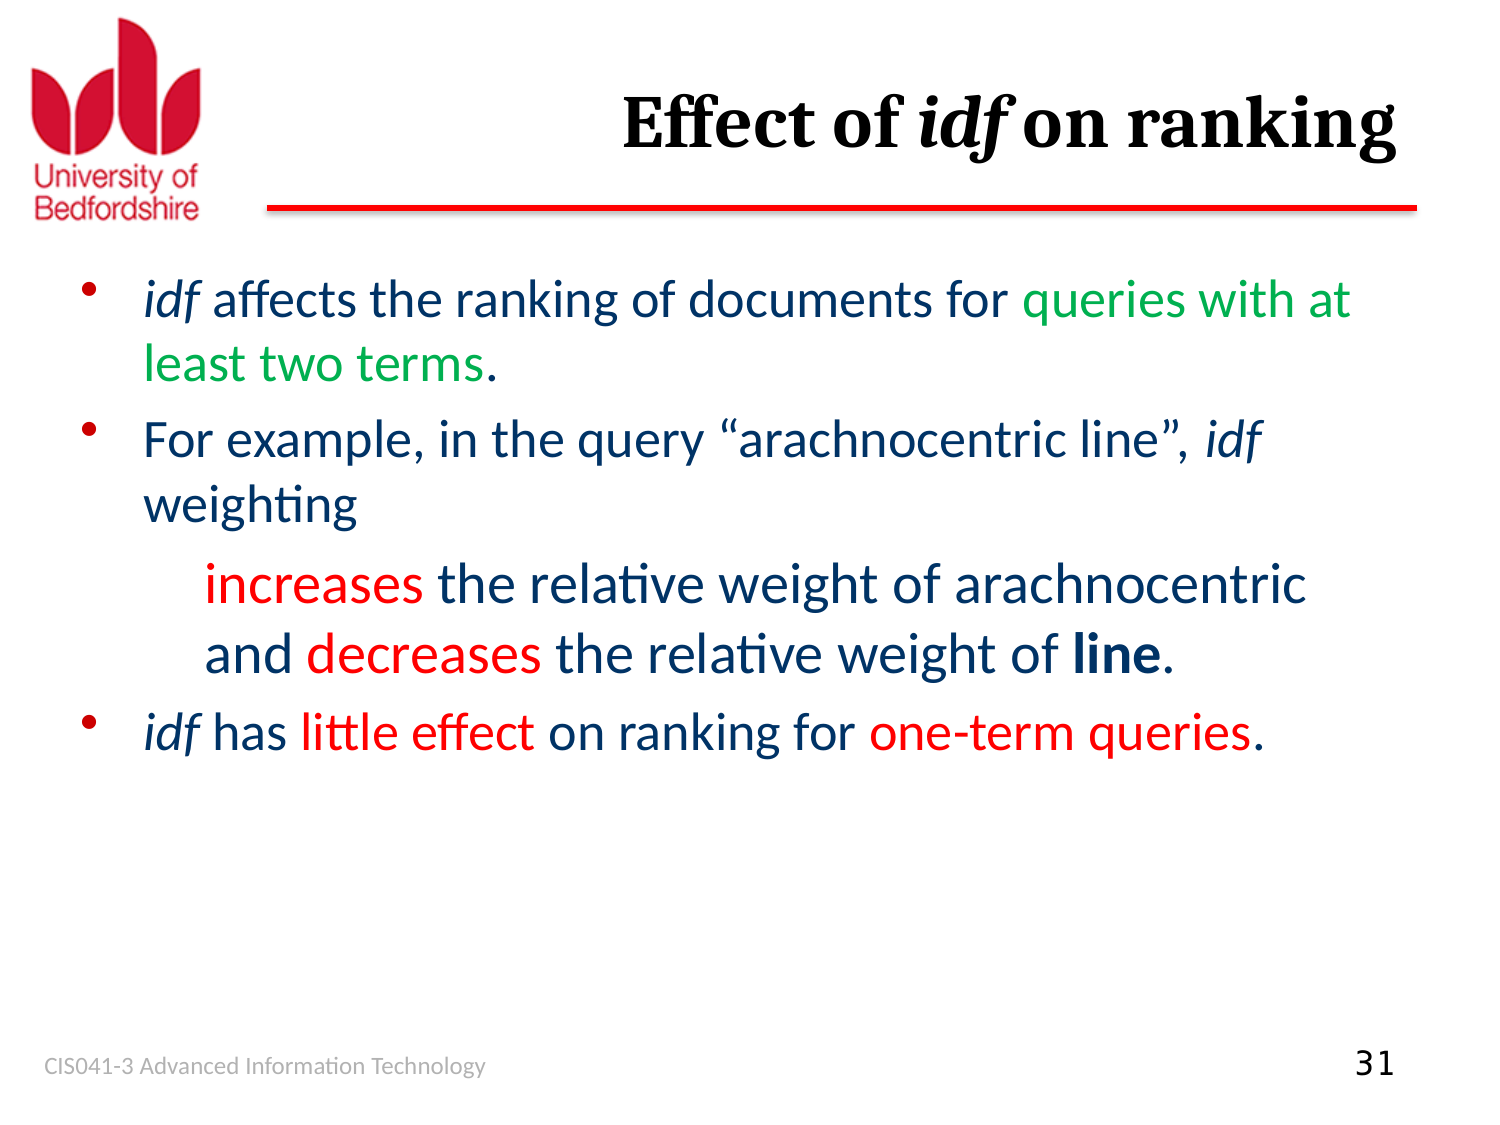

# Effect of idf on ranking
idf affects the ranking of documents for queries with at least two terms.
For example, in the query “arachnocentric line”, idf weighting
increases the relative weight of arachnocentric and decreases the relative weight of line.
idf has little effect on ranking for one-term queries.
CIS041-3 Advanced Information Technology